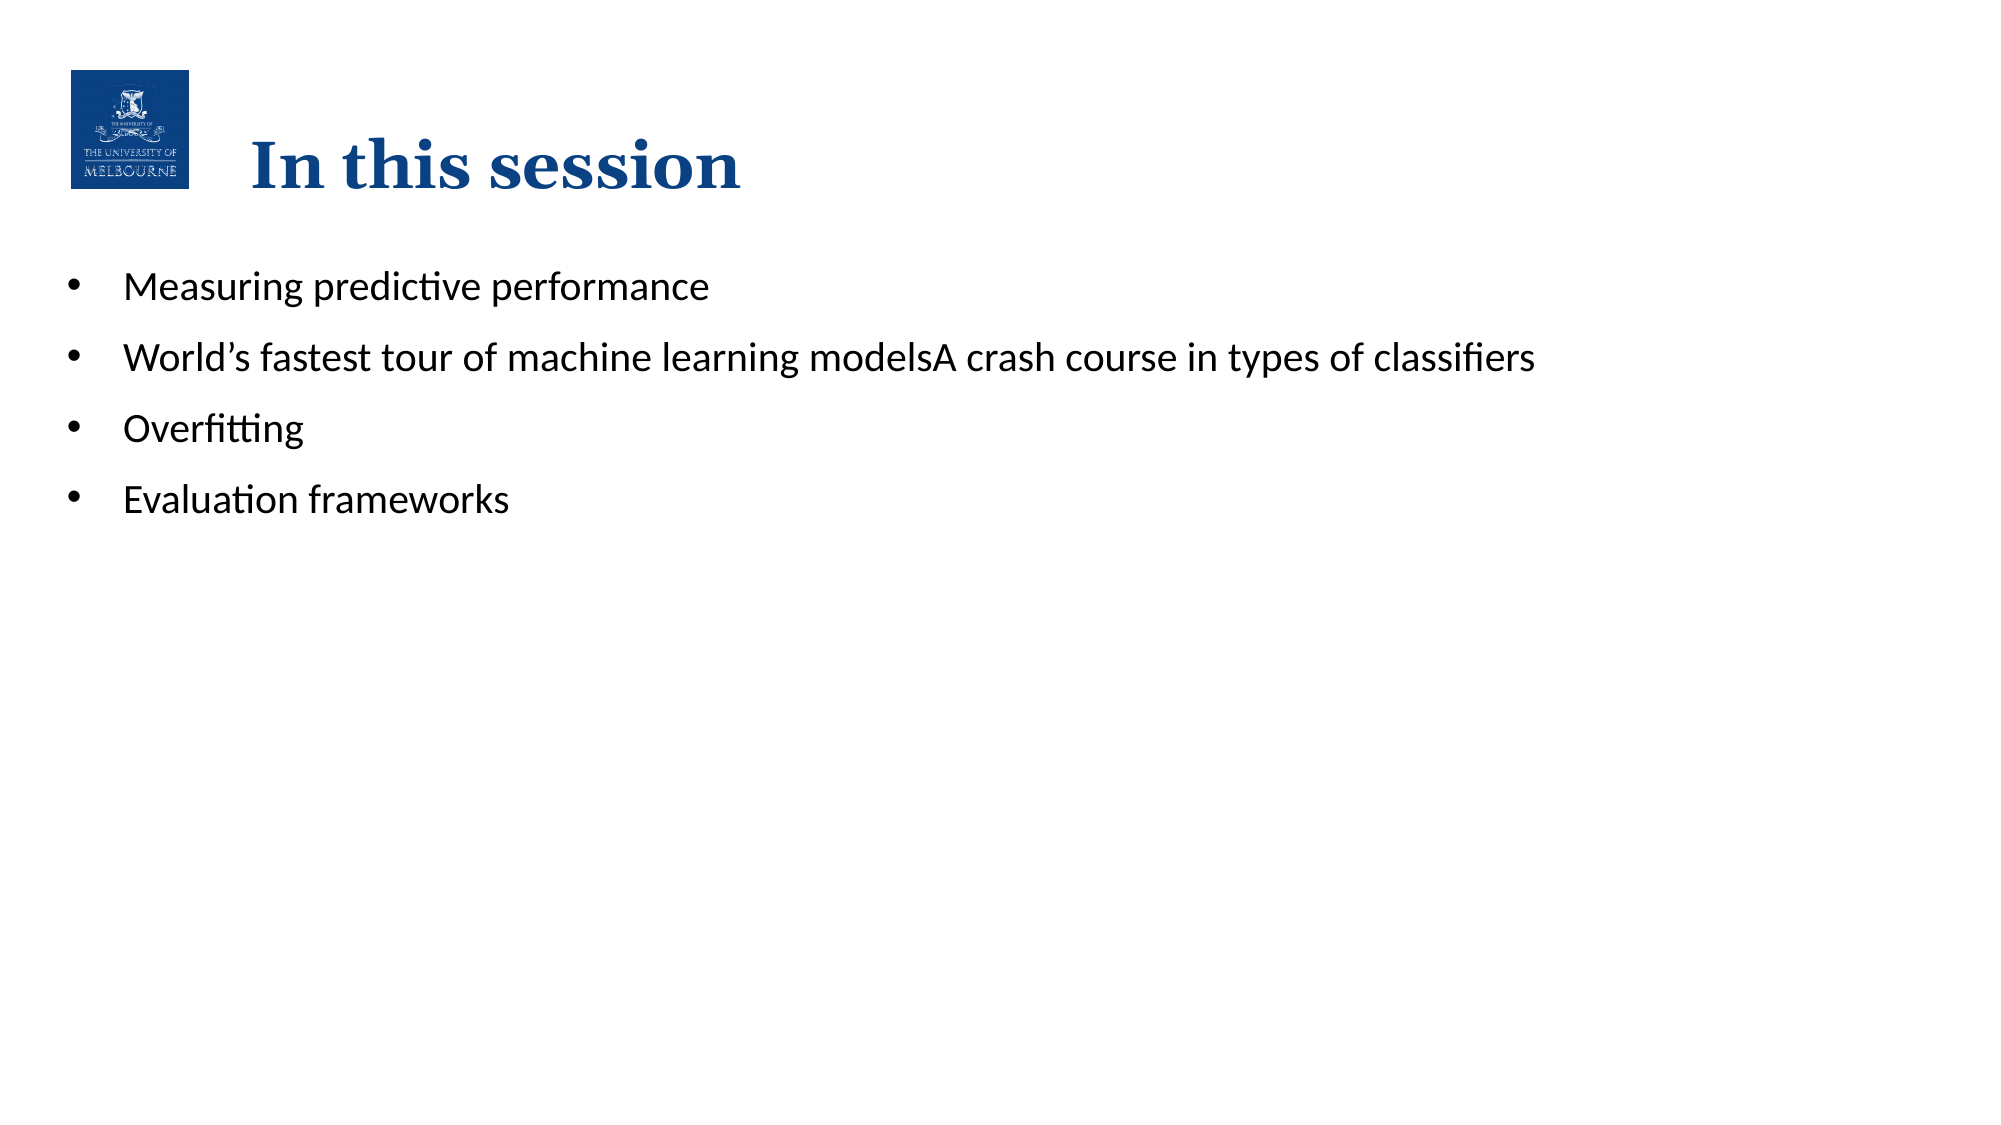

# In this session
Measuring predictive performance
World’s fastest tour of machine learning modelsA crash course in types of classifiers
Overfitting
Evaluation frameworks